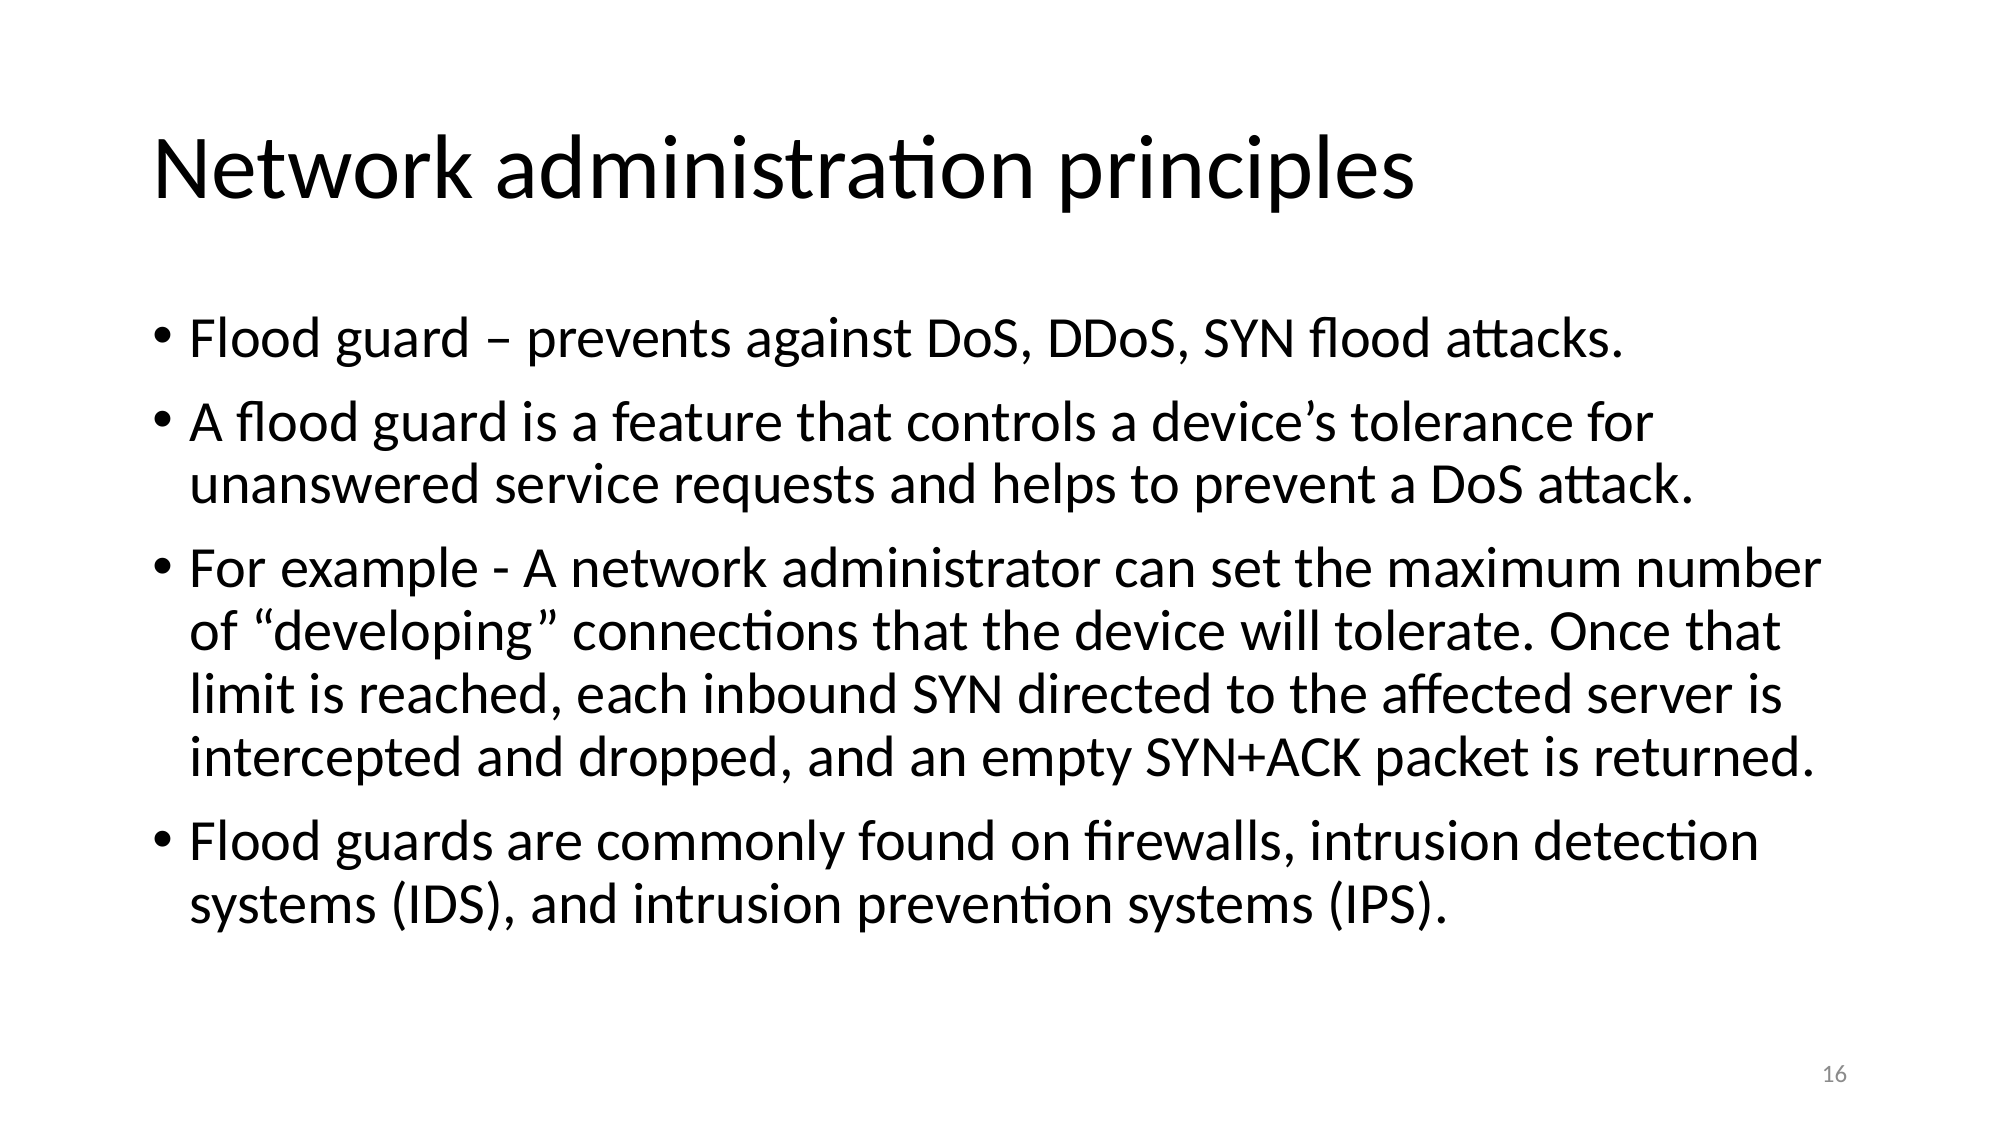

# Network administration principles
Flood guard – prevents against DoS, DDoS, SYN flood attacks.
A flood guard is a feature that controls a device’s tolerance for unanswered service requests and helps to prevent a DoS attack.
For example - A network administrator can set the maximum number of “developing” connections that the device will tolerate. Once that limit is reached, each inbound SYN directed to the affected server is intercepted and dropped, and an empty SYN+ACK packet is returned.
Flood guards are commonly found on firewalls, intrusion detection systems (IDS), and intrusion prevention systems (IPS).
16